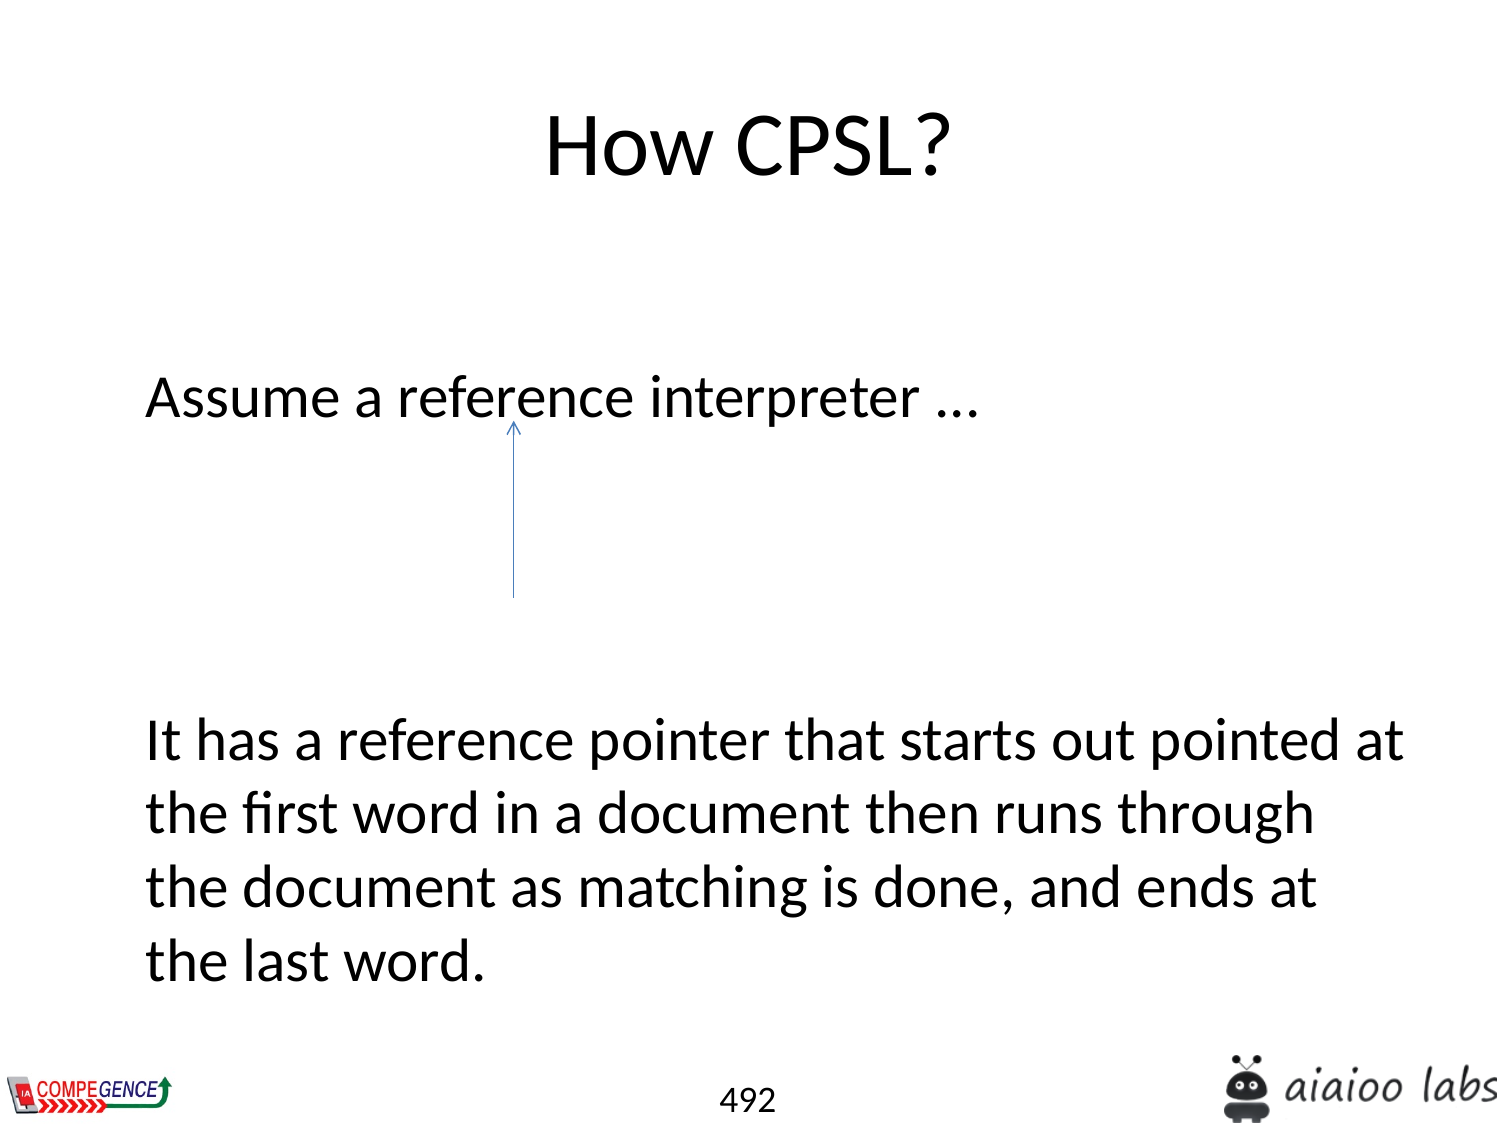

# How CPSL?

	Assume a reference interpreter ...

	It has a reference pointer that starts out pointed at the first word in a document then runs through the document as matching is done, and ends at the last word.